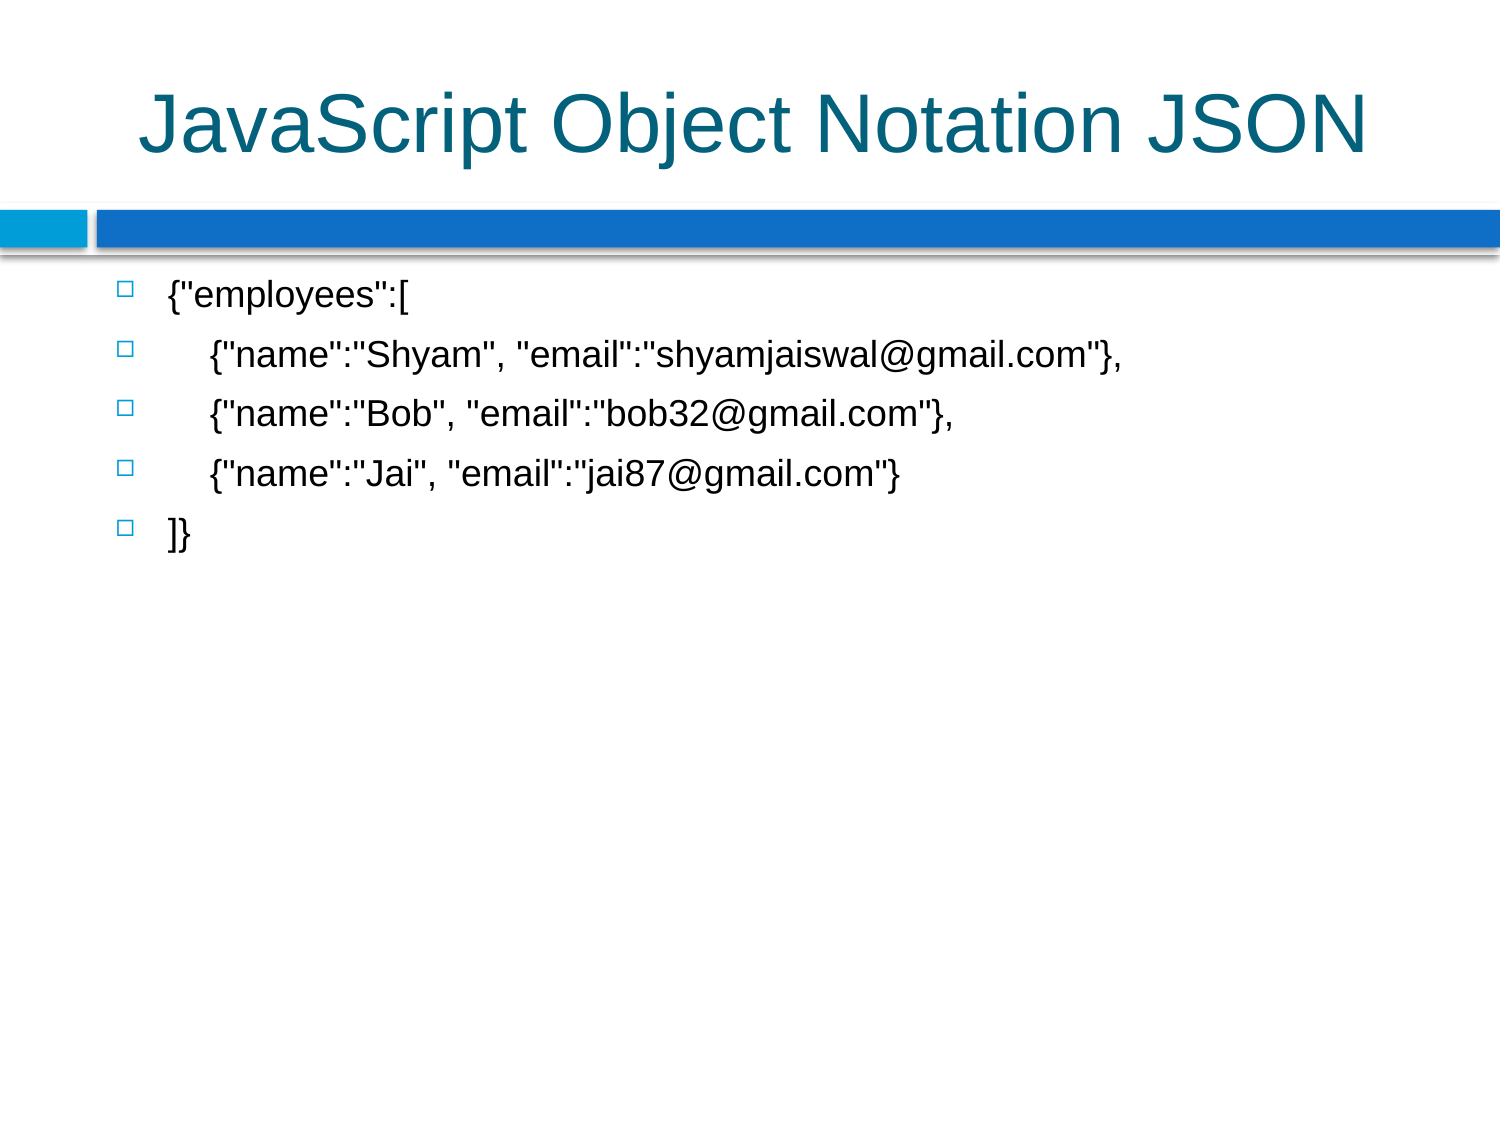

# JavaScript Object Notation JSON
92
{"employees":[
    {"name":"Shyam", "email":"shyamjaiswal@gmail.com"},
    {"name":"Bob", "email":"bob32@gmail.com"},
    {"name":"Jai", "email":"jai87@gmail.com"}
]}